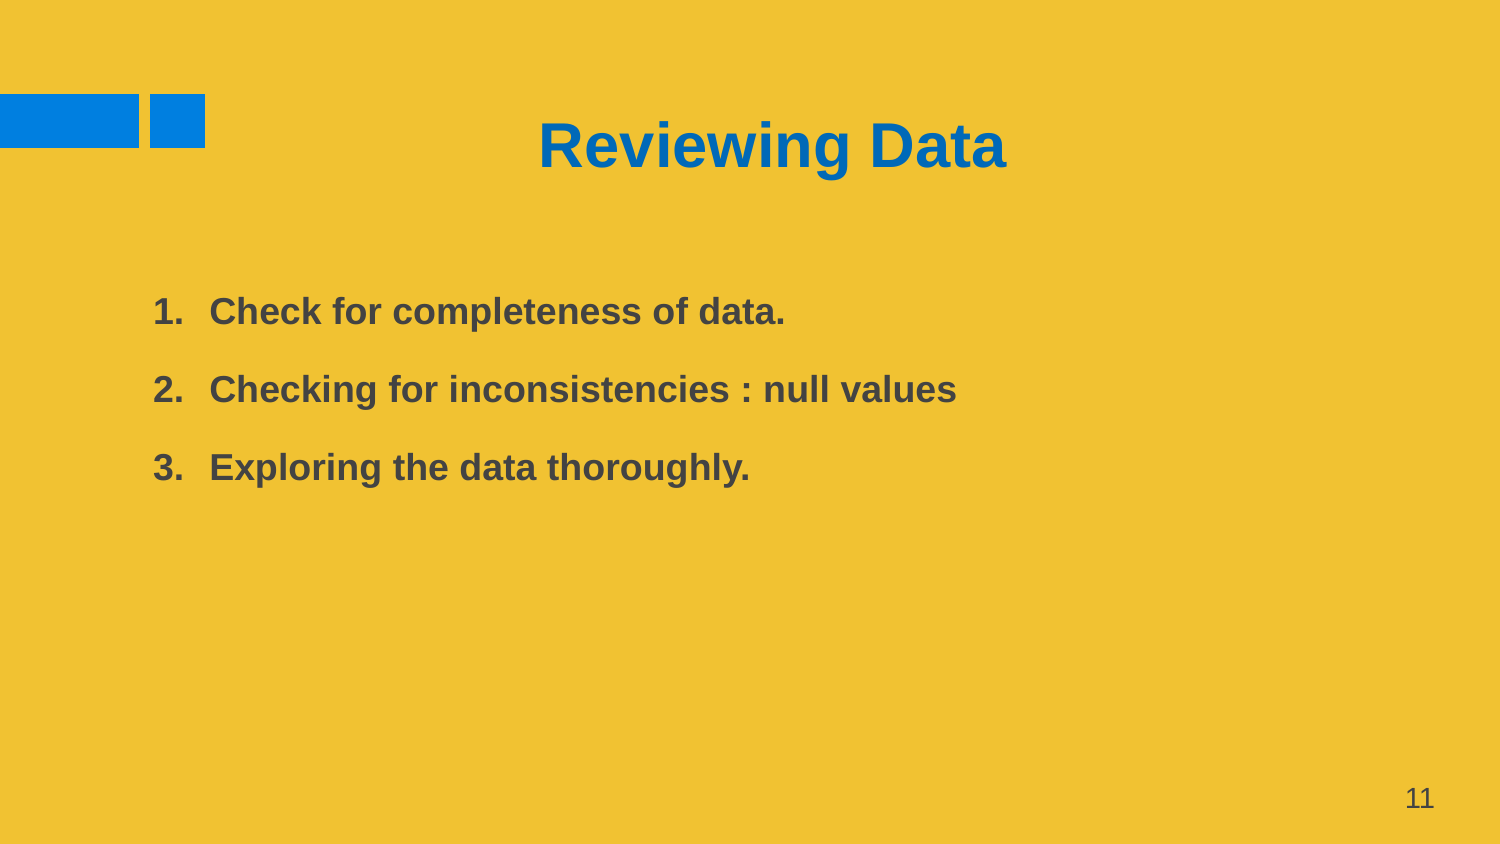

# Reviewing Data
Check for completeness of data.
Checking for inconsistencies : null values
Exploring the data thoroughly.
11